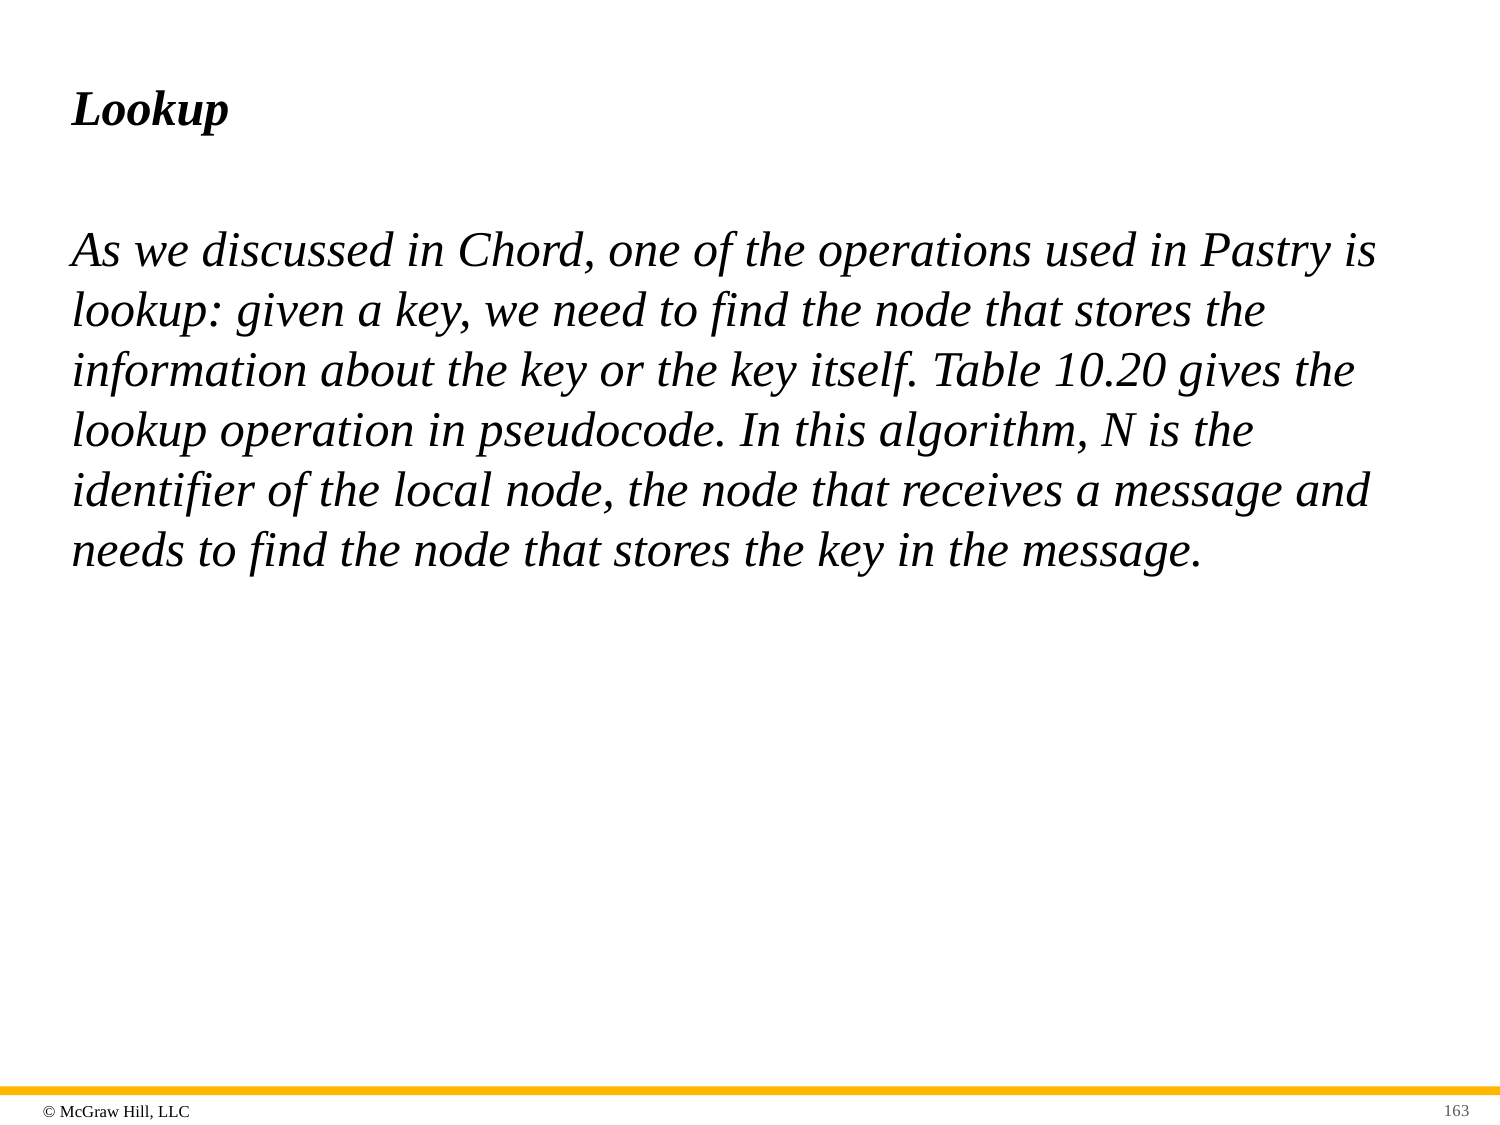

# Lookup
As we discussed in Chord, one of the operations used in Pastry is lookup: given a key, we need to find the node that stores the information about the key or the key itself. Table 10.20 gives the lookup operation in pseudocode. In this algorithm, N is the identifier of the local node, the node that receives a message and needs to find the node that stores the key in the message.
163